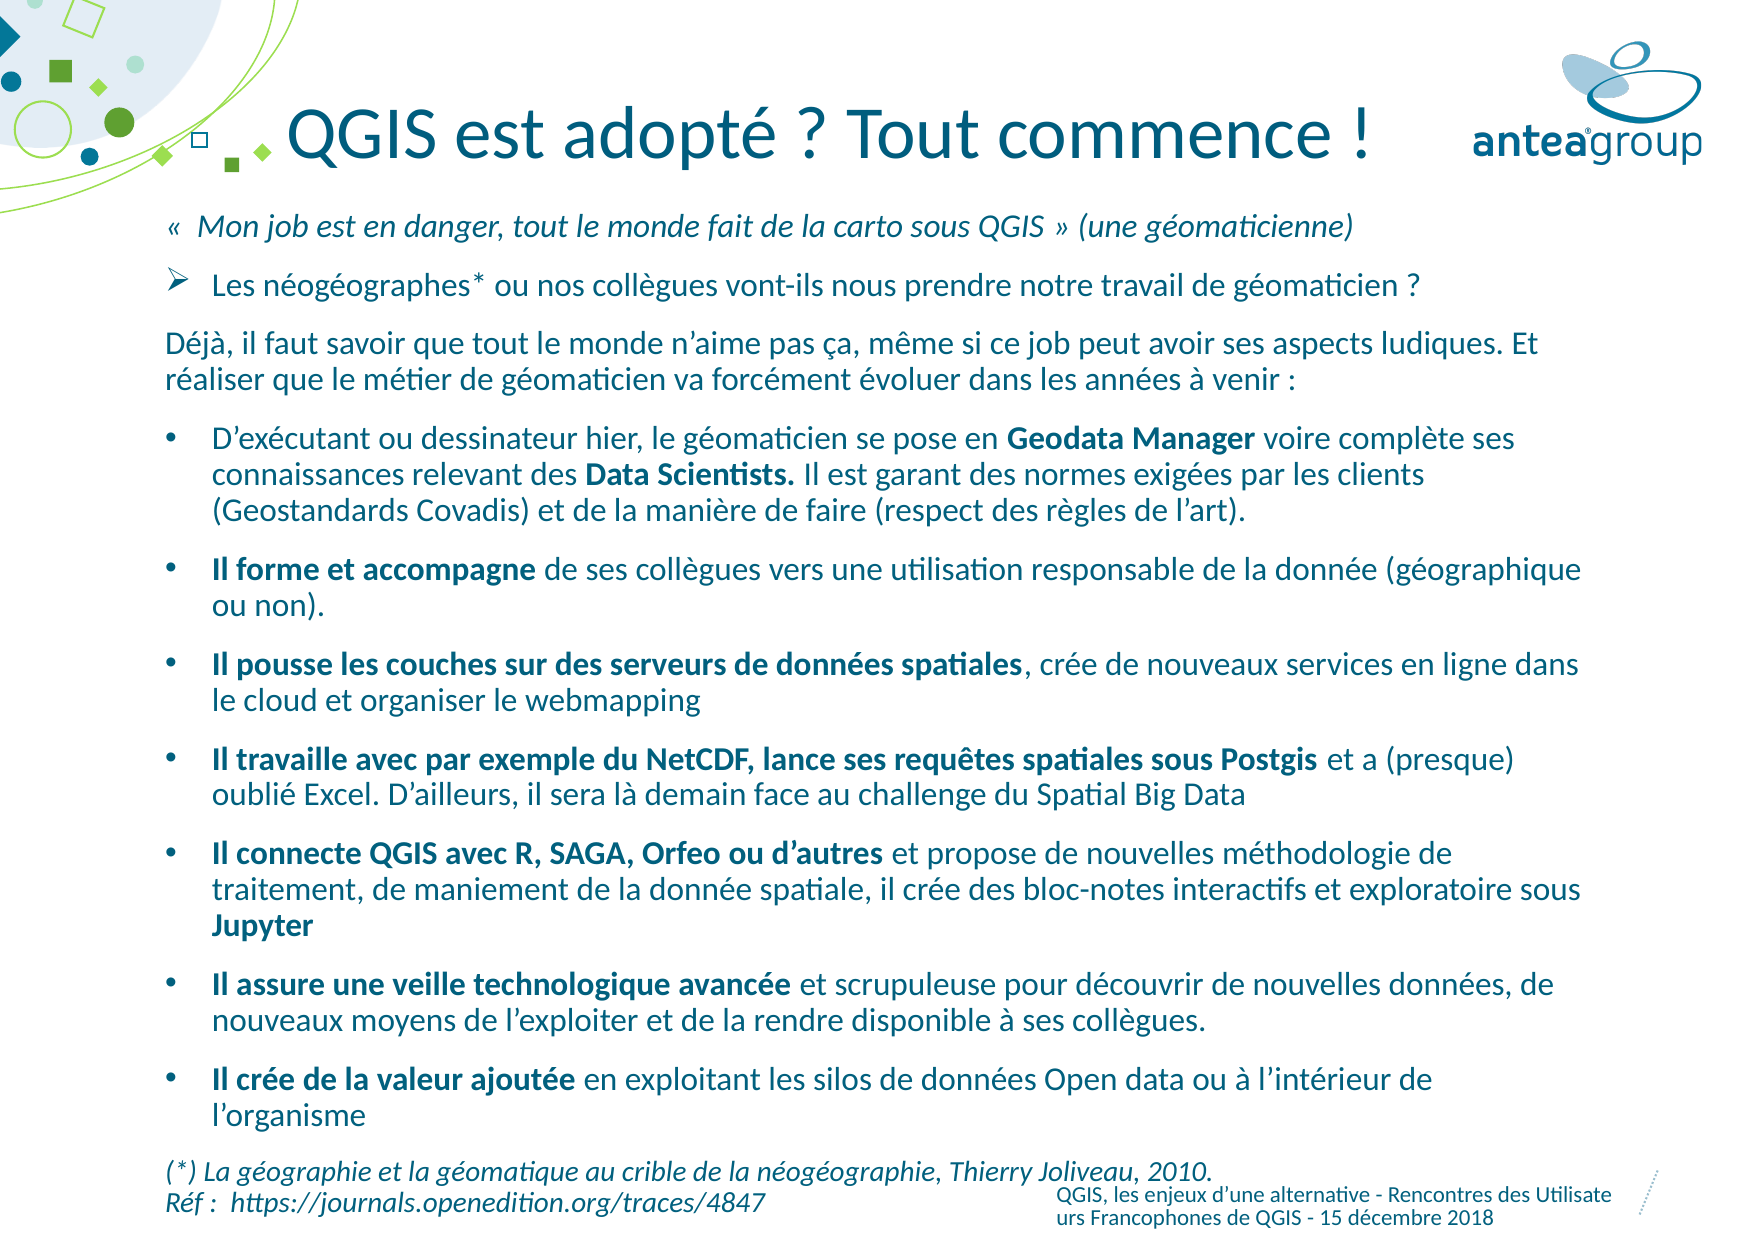

# QGIS est adopté ? Tout commence !
«  Mon job est en danger, tout le monde fait de la carto sous QGIS » (une géomaticienne)
Les néogéographes* ou nos collègues vont-ils nous prendre notre travail de géomaticien ?
Déjà, il faut savoir que tout le monde n’aime pas ça, même si ce job peut avoir ses aspects ludiques. Et réaliser que le métier de géomaticien va forcément évoluer dans les années à venir :
D’exécutant ou dessinateur hier, le géomaticien se pose en Geodata Manager voire complète ses connaissances relevant des Data Scientists. Il est garant des normes exigées par les clients (Geostandards Covadis) et de la manière de faire (respect des règles de l’art).
Il forme et accompagne de ses collègues vers une utilisation responsable de la donnée (géographique ou non).
Il pousse les couches sur des serveurs de données spatiales, crée de nouveaux services en ligne dans le cloud et organiser le webmapping
Il travaille avec par exemple du NetCDF, lance ses requêtes spatiales sous Postgis et a (presque) oublié Excel. D’ailleurs, il sera là demain face au challenge du Spatial Big Data
Il connecte QGIS avec R, SAGA, Orfeo ou d’autres et propose de nouvelles méthodologie de traitement, de maniement de la donnée spatiale, il crée des bloc-notes interactifs et exploratoire sous Jupyter
Il assure une veille technologique avancée et scrupuleuse pour découvrir de nouvelles données, de nouveaux moyens de l’exploiter et de la rendre disponible à ses collègues.
Il crée de la valeur ajoutée en exploitant les silos de données Open data ou à l’intérieur de l’organisme
(*) La géographie et la géomatique au crible de la néogéographie, Thierry Joliveau, 2010.
Réf :  https://journals.openedition.org/traces/4847

QGIS, les enjeux d’une alternative - Rencontres des Utilisateurs Francophones de QGIS - 15 décembre 2018